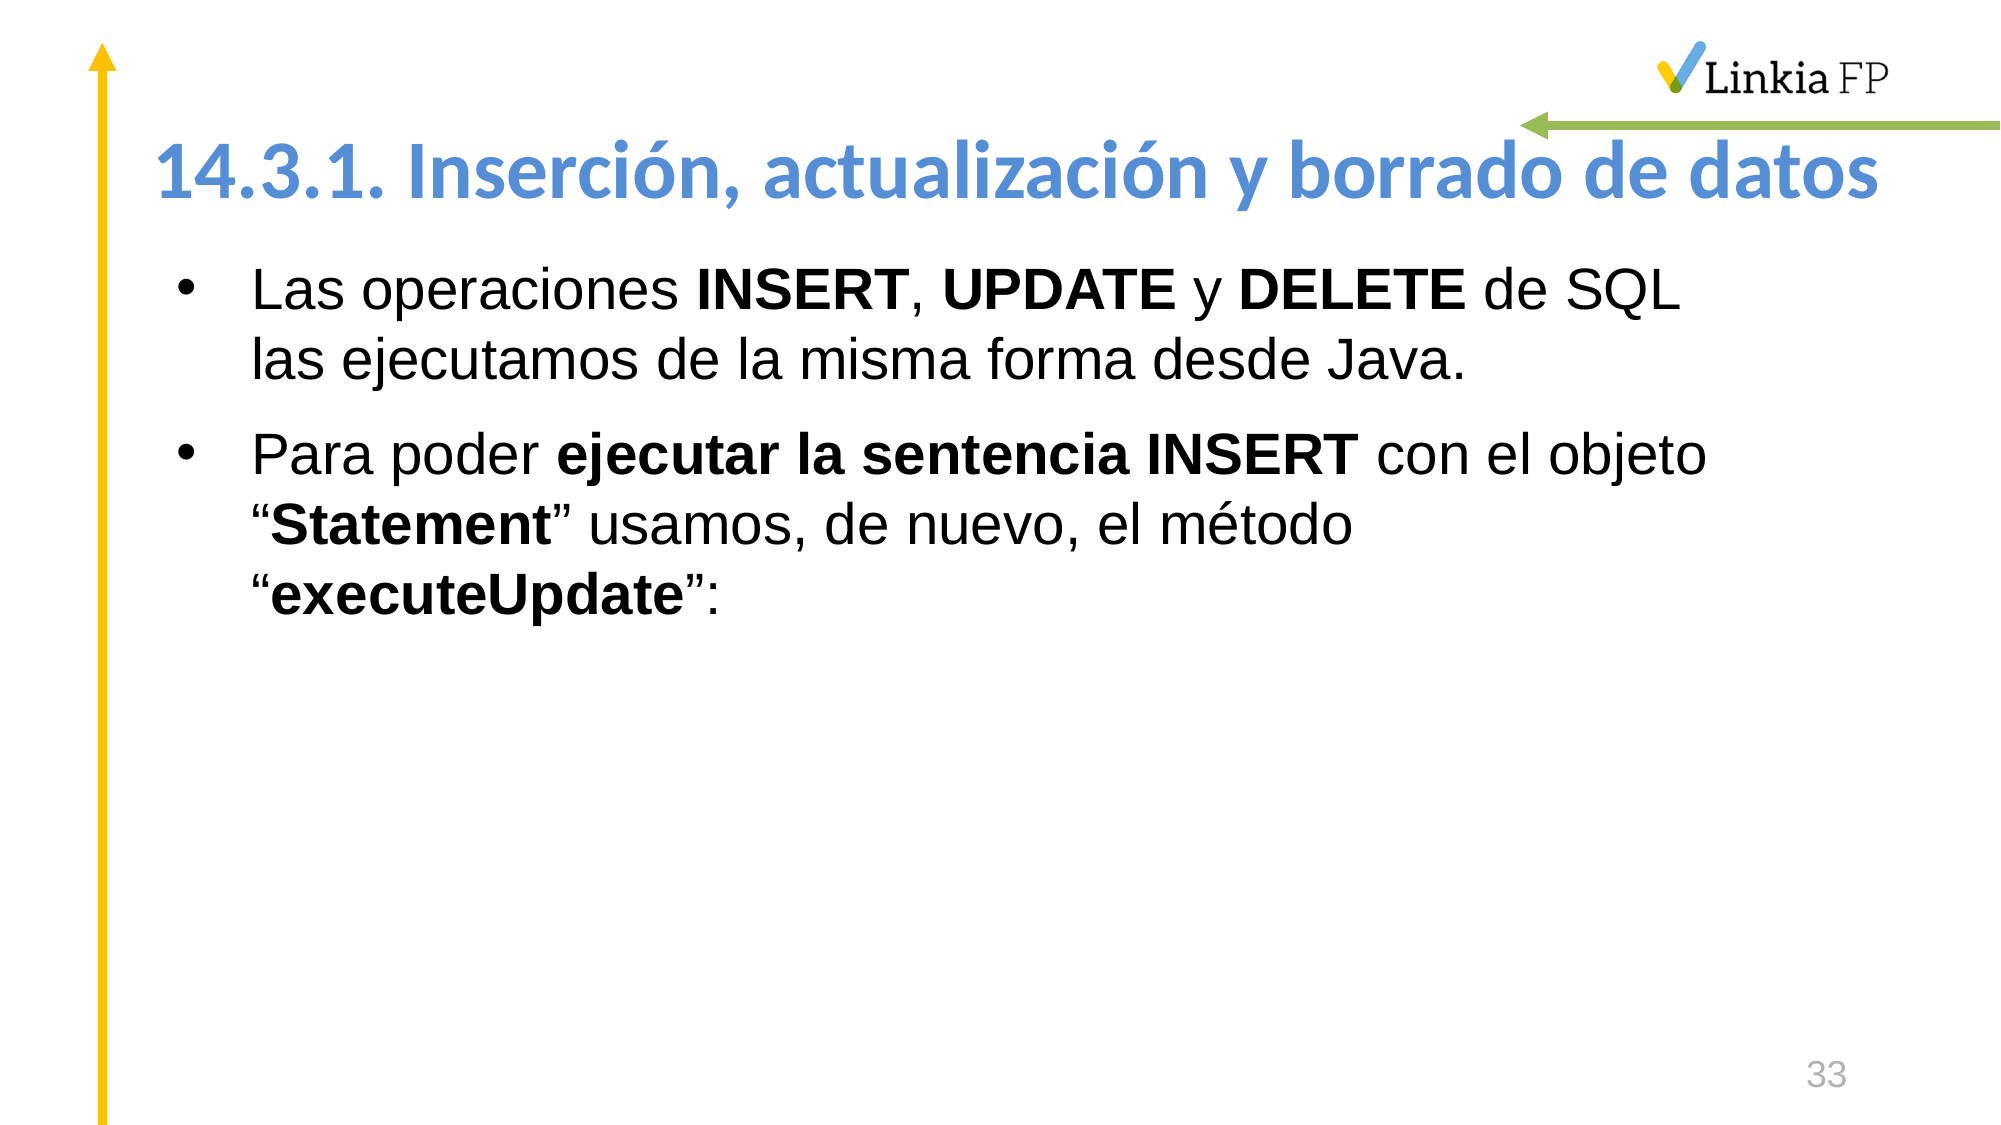

# 14.3.1. Inserción, actualización y borrado de datos
Las operaciones INSERT, UPDATE y DELETE de SQL las ejecutamos de la misma forma desde Java.
Para poder ejecutar la sentencia INSERT con el objeto “Statement” usamos, de nuevo, el método “executeUpdate”:
33